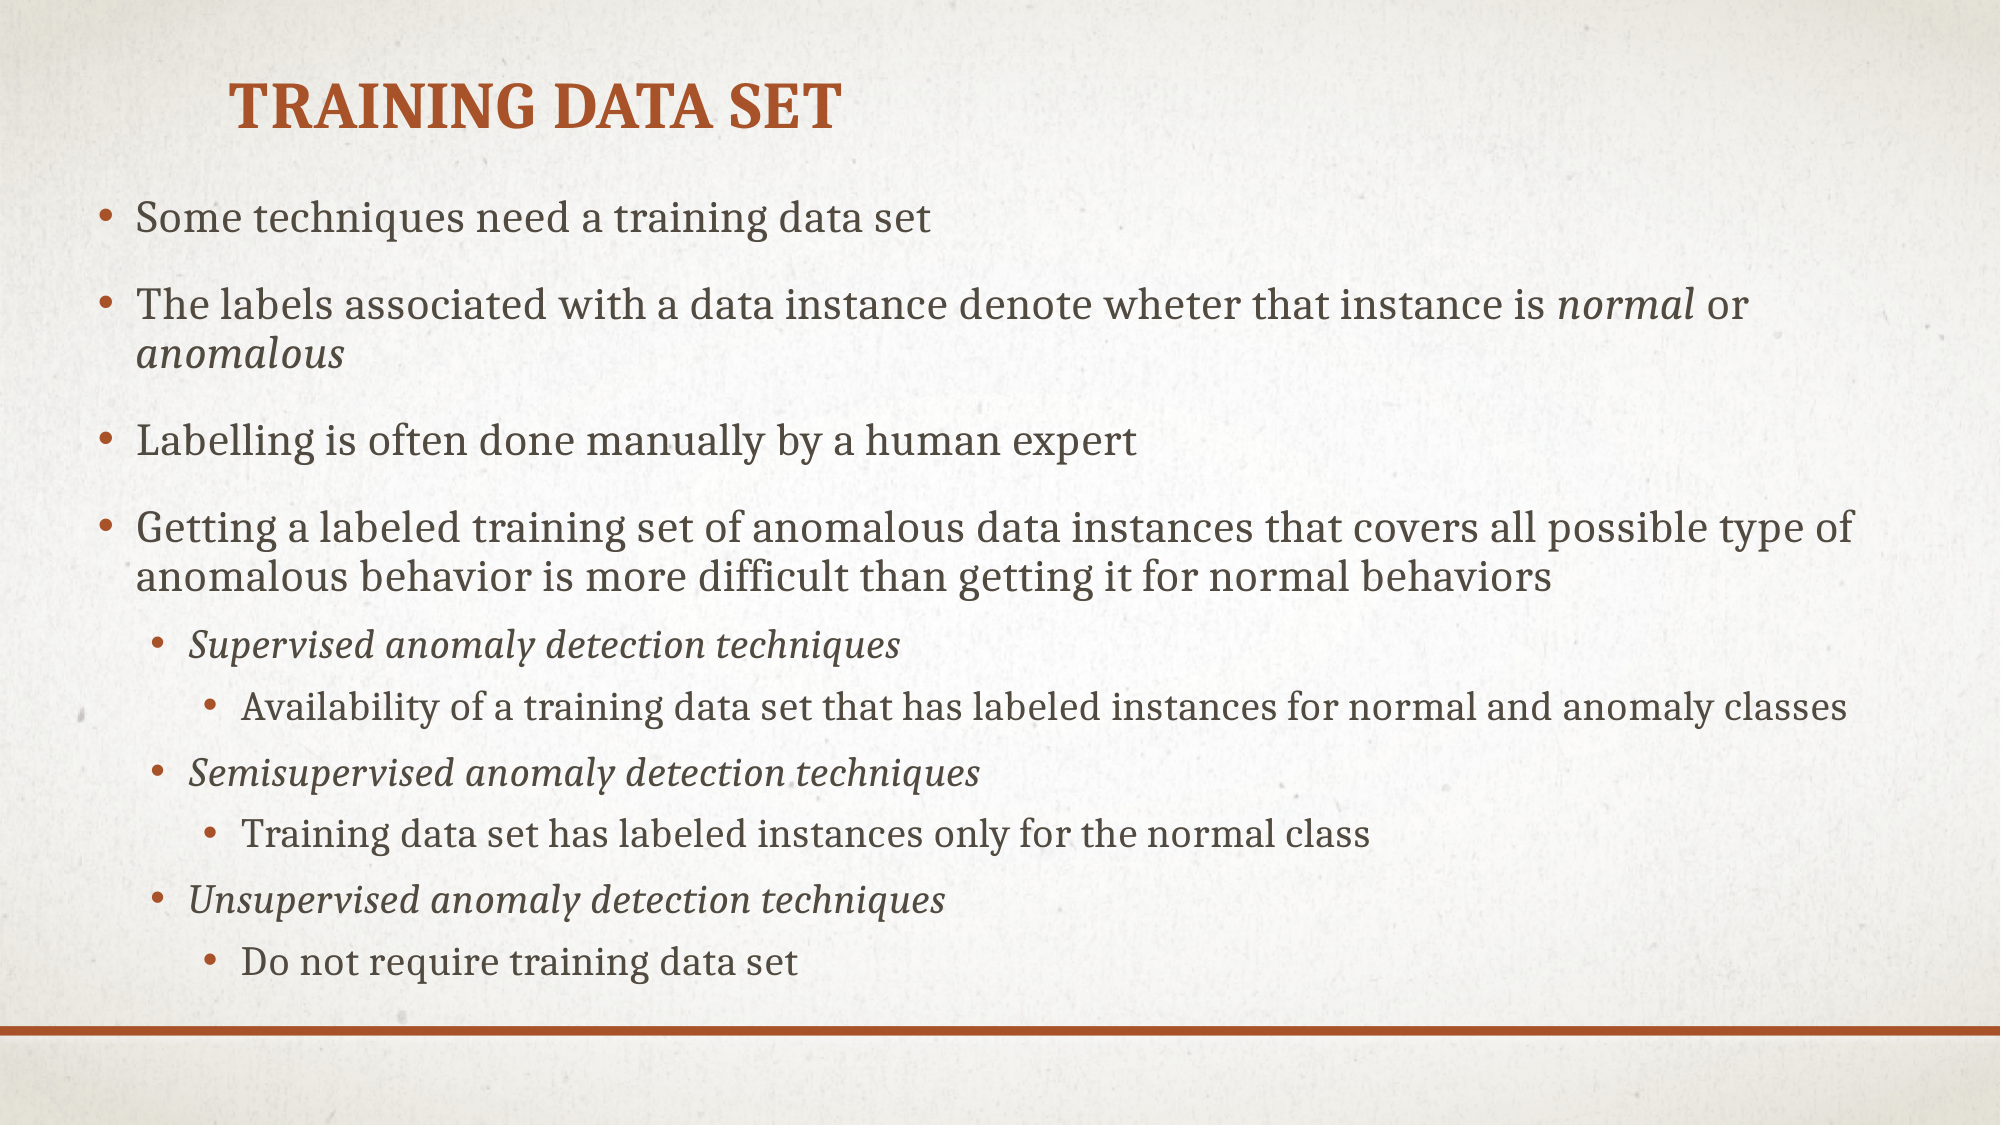

# Training data set
Some techniques need a training data set
The labels associated with a data instance denote wheter that instance is normal or anomalous
Labelling is often done manually by a human expert
Getting a labeled training set of anomalous data instances that covers all possible type of anomalous behavior is more difficult than getting it for normal behaviors
Supervised anomaly detection techniques
Availability of a training data set that has labeled instances for normal and anomaly classes
Semisupervised anomaly detection techniques
Training data set has labeled instances only for the normal class
Unsupervised anomaly detection techniques
Do not require training data set